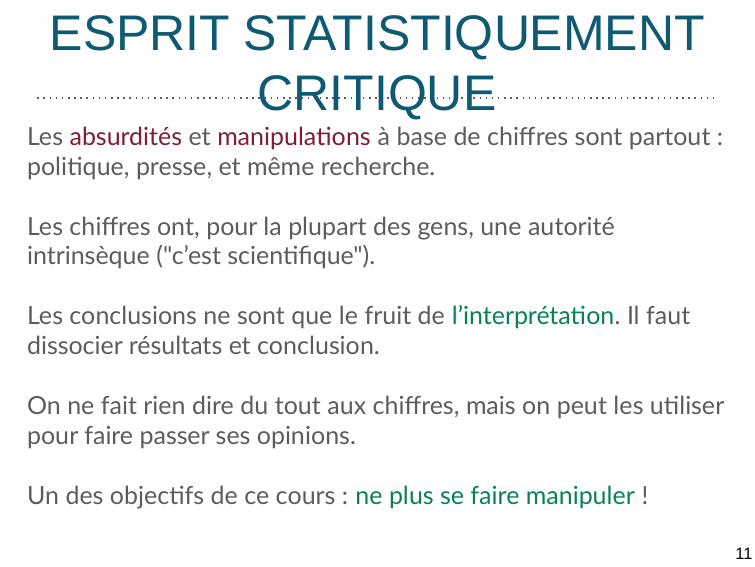

# ESPRIT STATISTIQUEMENT CRITIQUE
Esprit statistiquement critique

Les absurdités et manipulations à base de chiffres sont partout :
politique, presse, et même recherche.

Les chiffres ont, pour la plupart des gens, une autorité intrinsèque ("c’est scientifique").

Les conclusions ne sont que le fruit de l’interprétation. Il faut
dissocier résultats et conclusion.

On ne fait rien dire du tout aux chiffres, mais on peut les utiliser pour faire passer ses opinions.

Un des objectifs de ce cours : ne plus se faire manipuler !

11